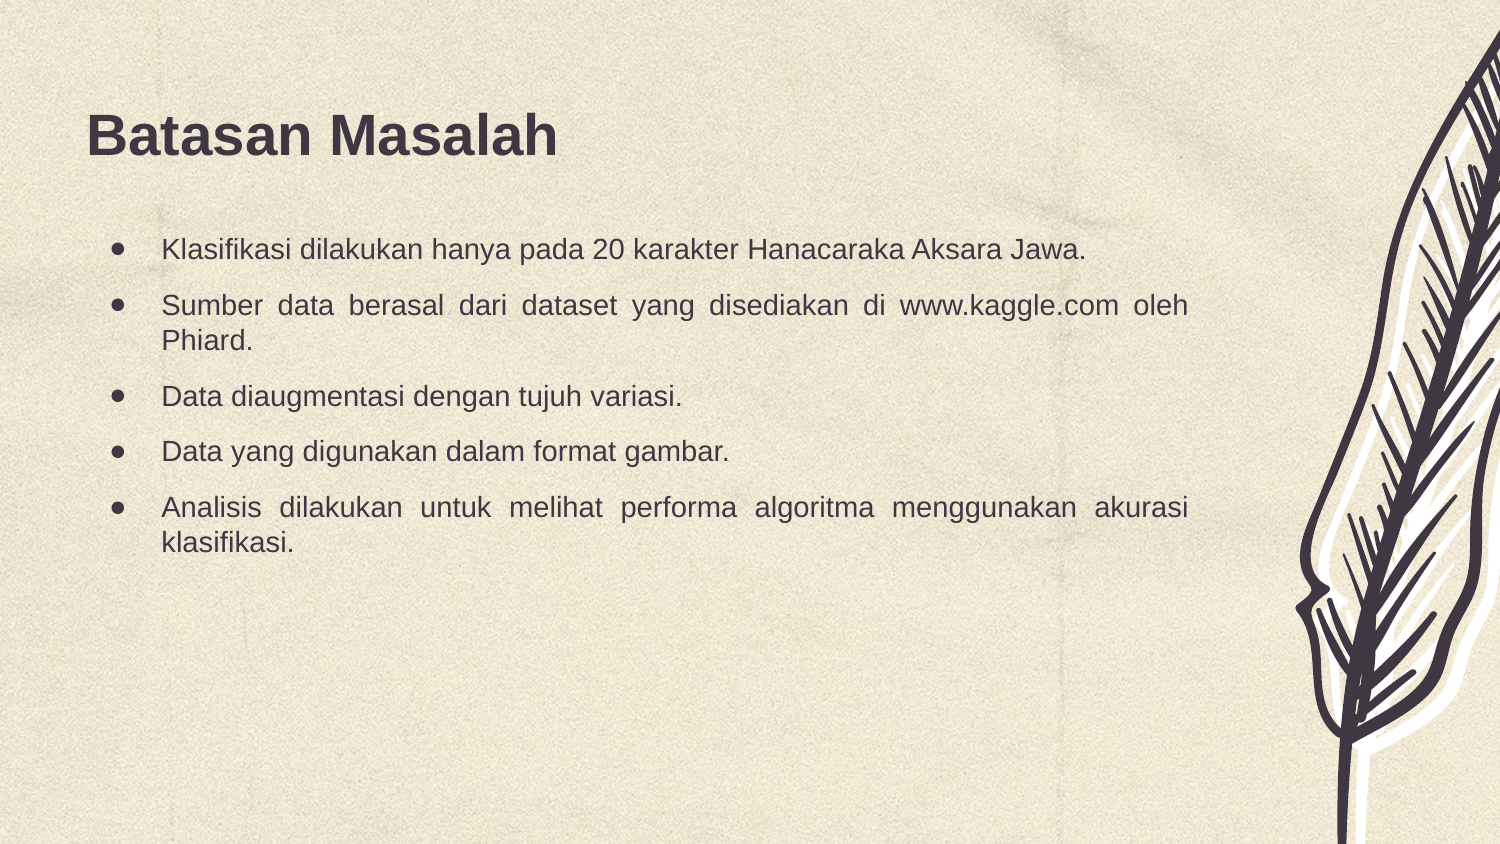

# Batasan Masalah
Klasifikasi dilakukan hanya pada 20 karakter Hanacaraka Aksara Jawa.
Sumber data berasal dari dataset yang disediakan di www.kaggle.com oleh Phiard.
Data diaugmentasi dengan tujuh variasi.
Data yang digunakan dalam format gambar.
Analisis dilakukan untuk melihat performa algoritma menggunakan akurasi klasifikasi.